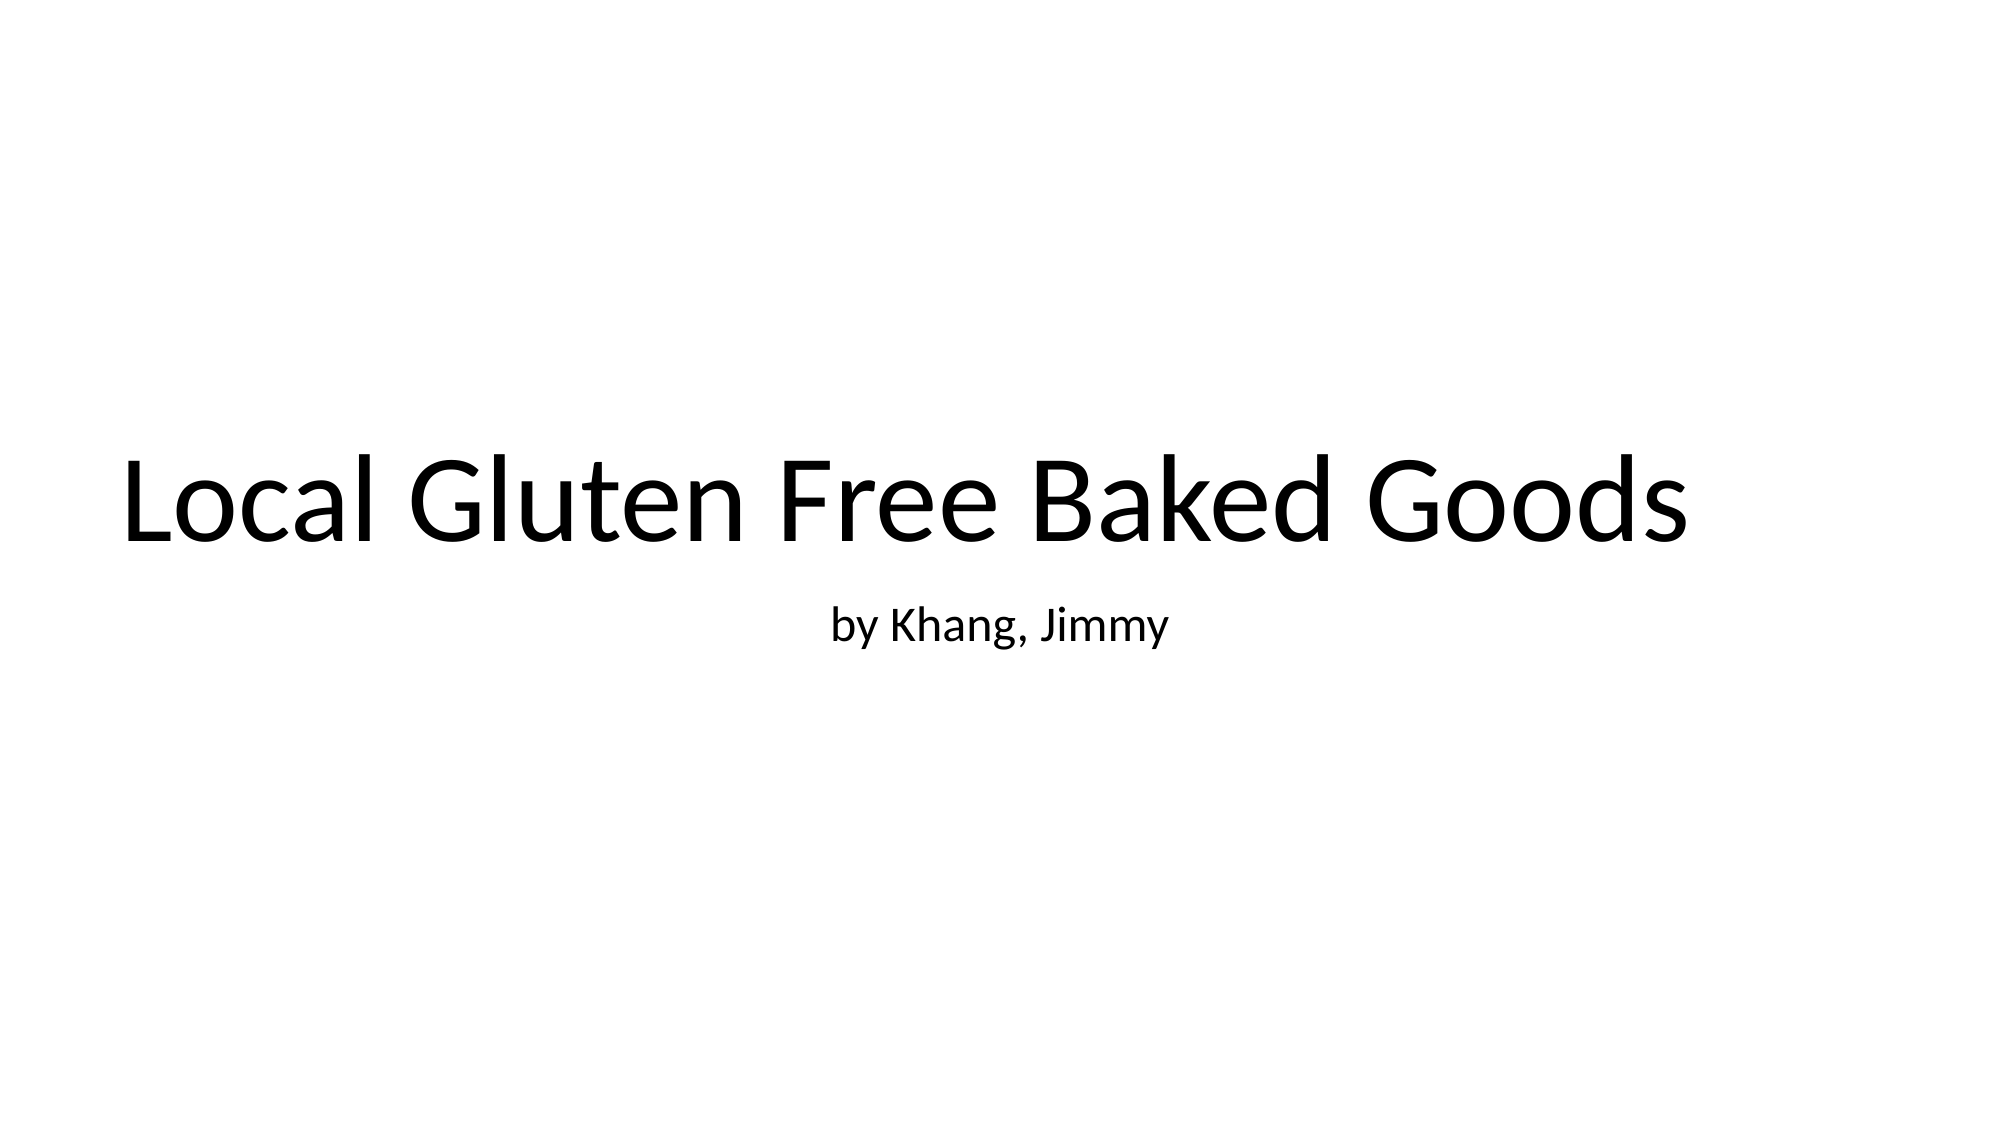

# Local Gluten Free Baked Goods
by Khang, Jimmy